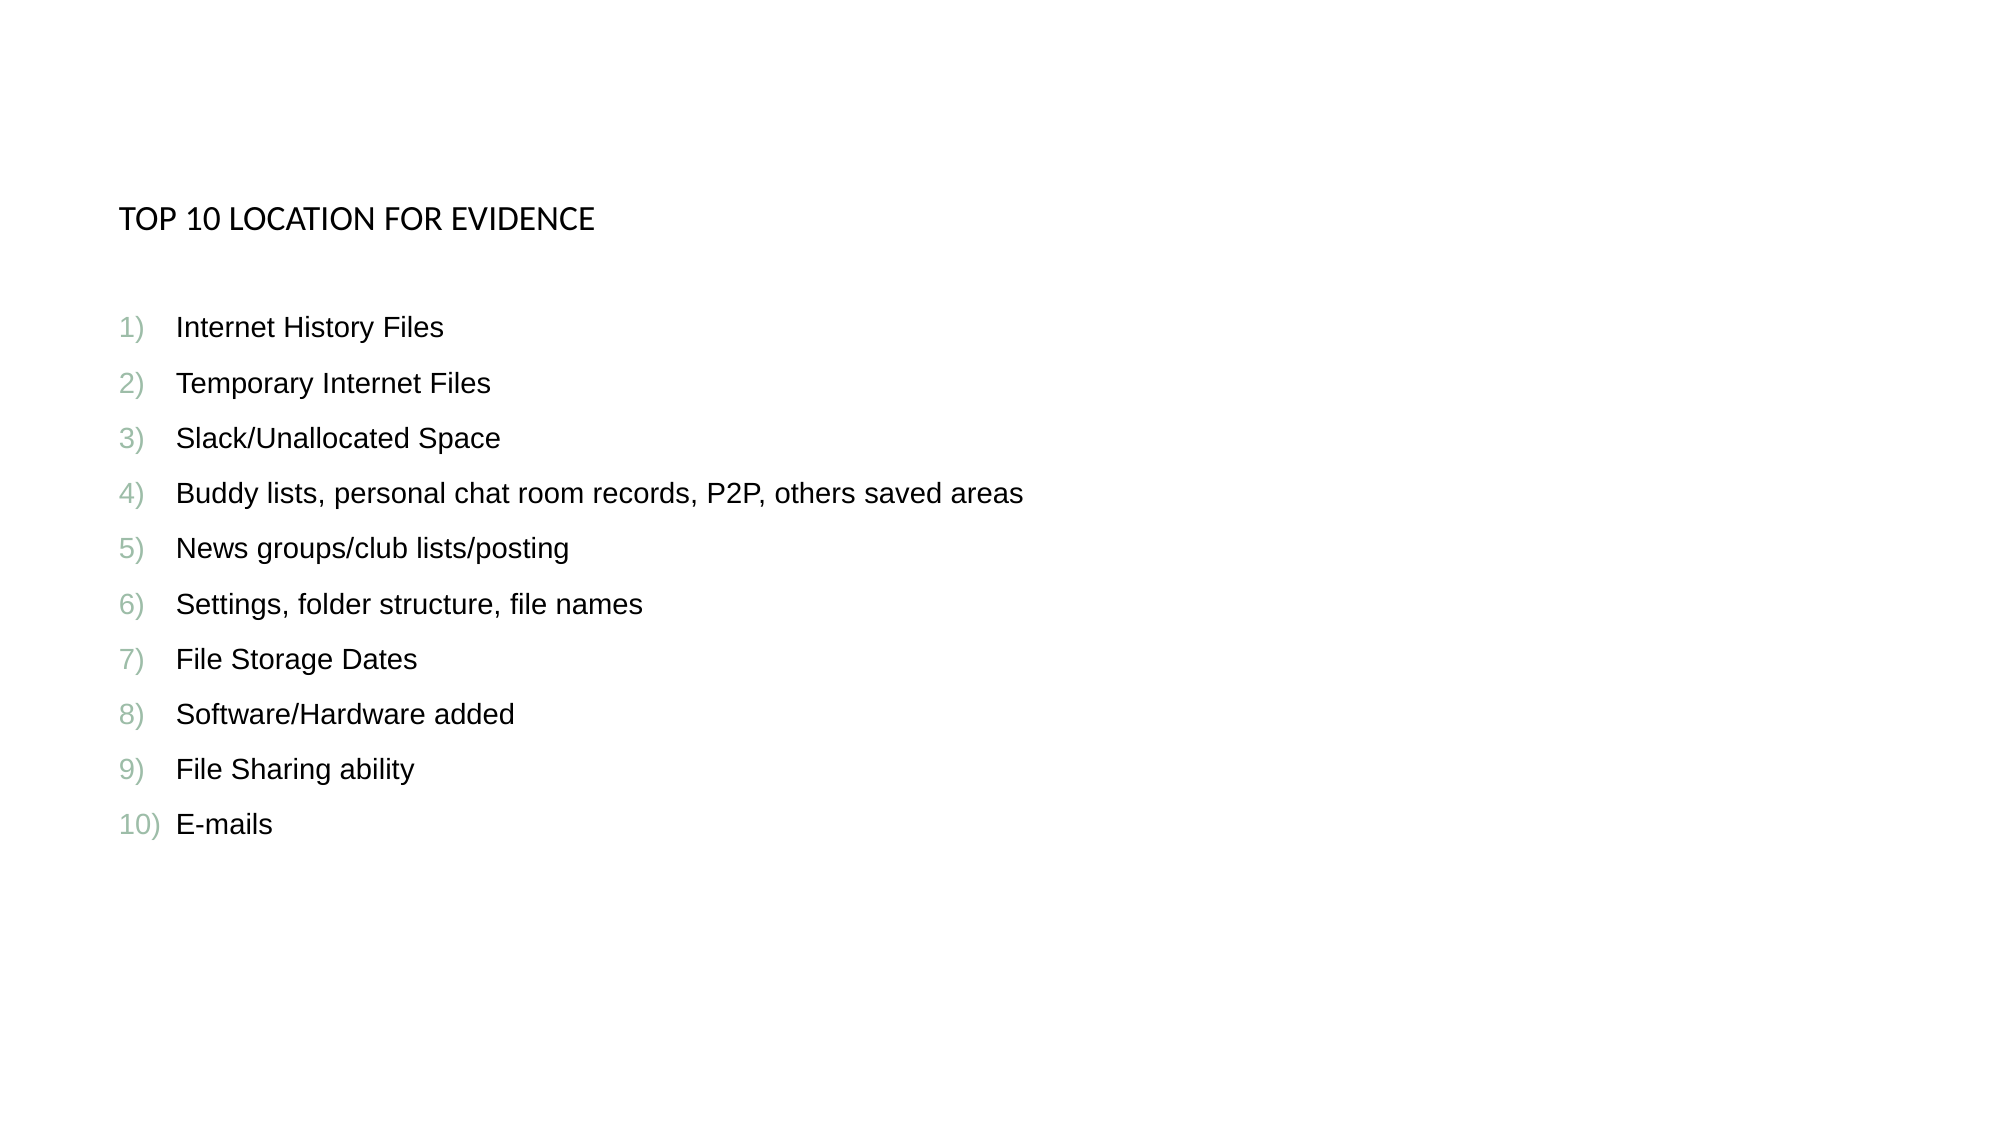

# TOP 10 LOCATION FOR EVIDENCE
Internet History Files
Temporary Internet Files
Slack/Unallocated Space
Buddy lists, personal chat room records, P2P, others saved areas
News groups/club lists/posting
Settings, folder structure, file names
File Storage Dates
Software/Hardware added
File Sharing ability
E-mails